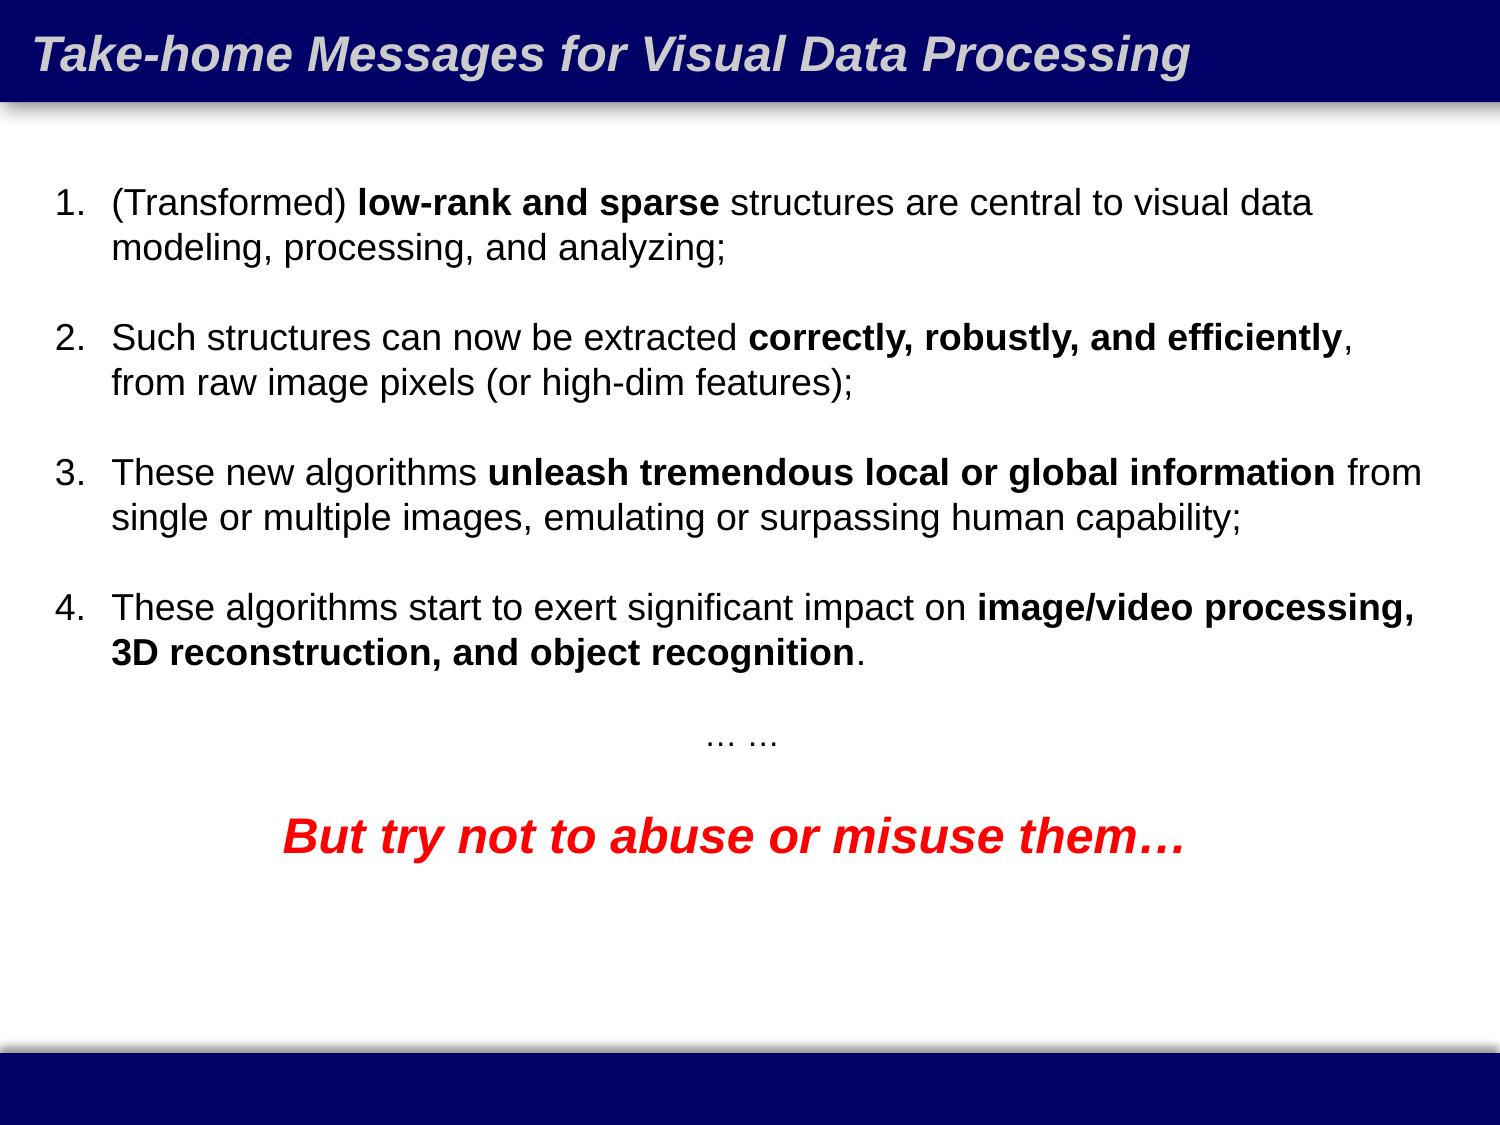

# Take-home Messages for Visual Data Processing
(Transformed) low-rank and sparse structures are central to visual data modeling, processing, and analyzing;

Such structures can now be extracted correctly, robustly, and efficiently, from raw image pixels (or high-dim features);

These new algorithms unleash tremendous local or global information from single or multiple images, emulating or surpassing human capability;

4.	These algorithms start to exert significant impact on image/video processing, 3D reconstruction, and object recognition.

… …
But try not to abuse or misuse them…